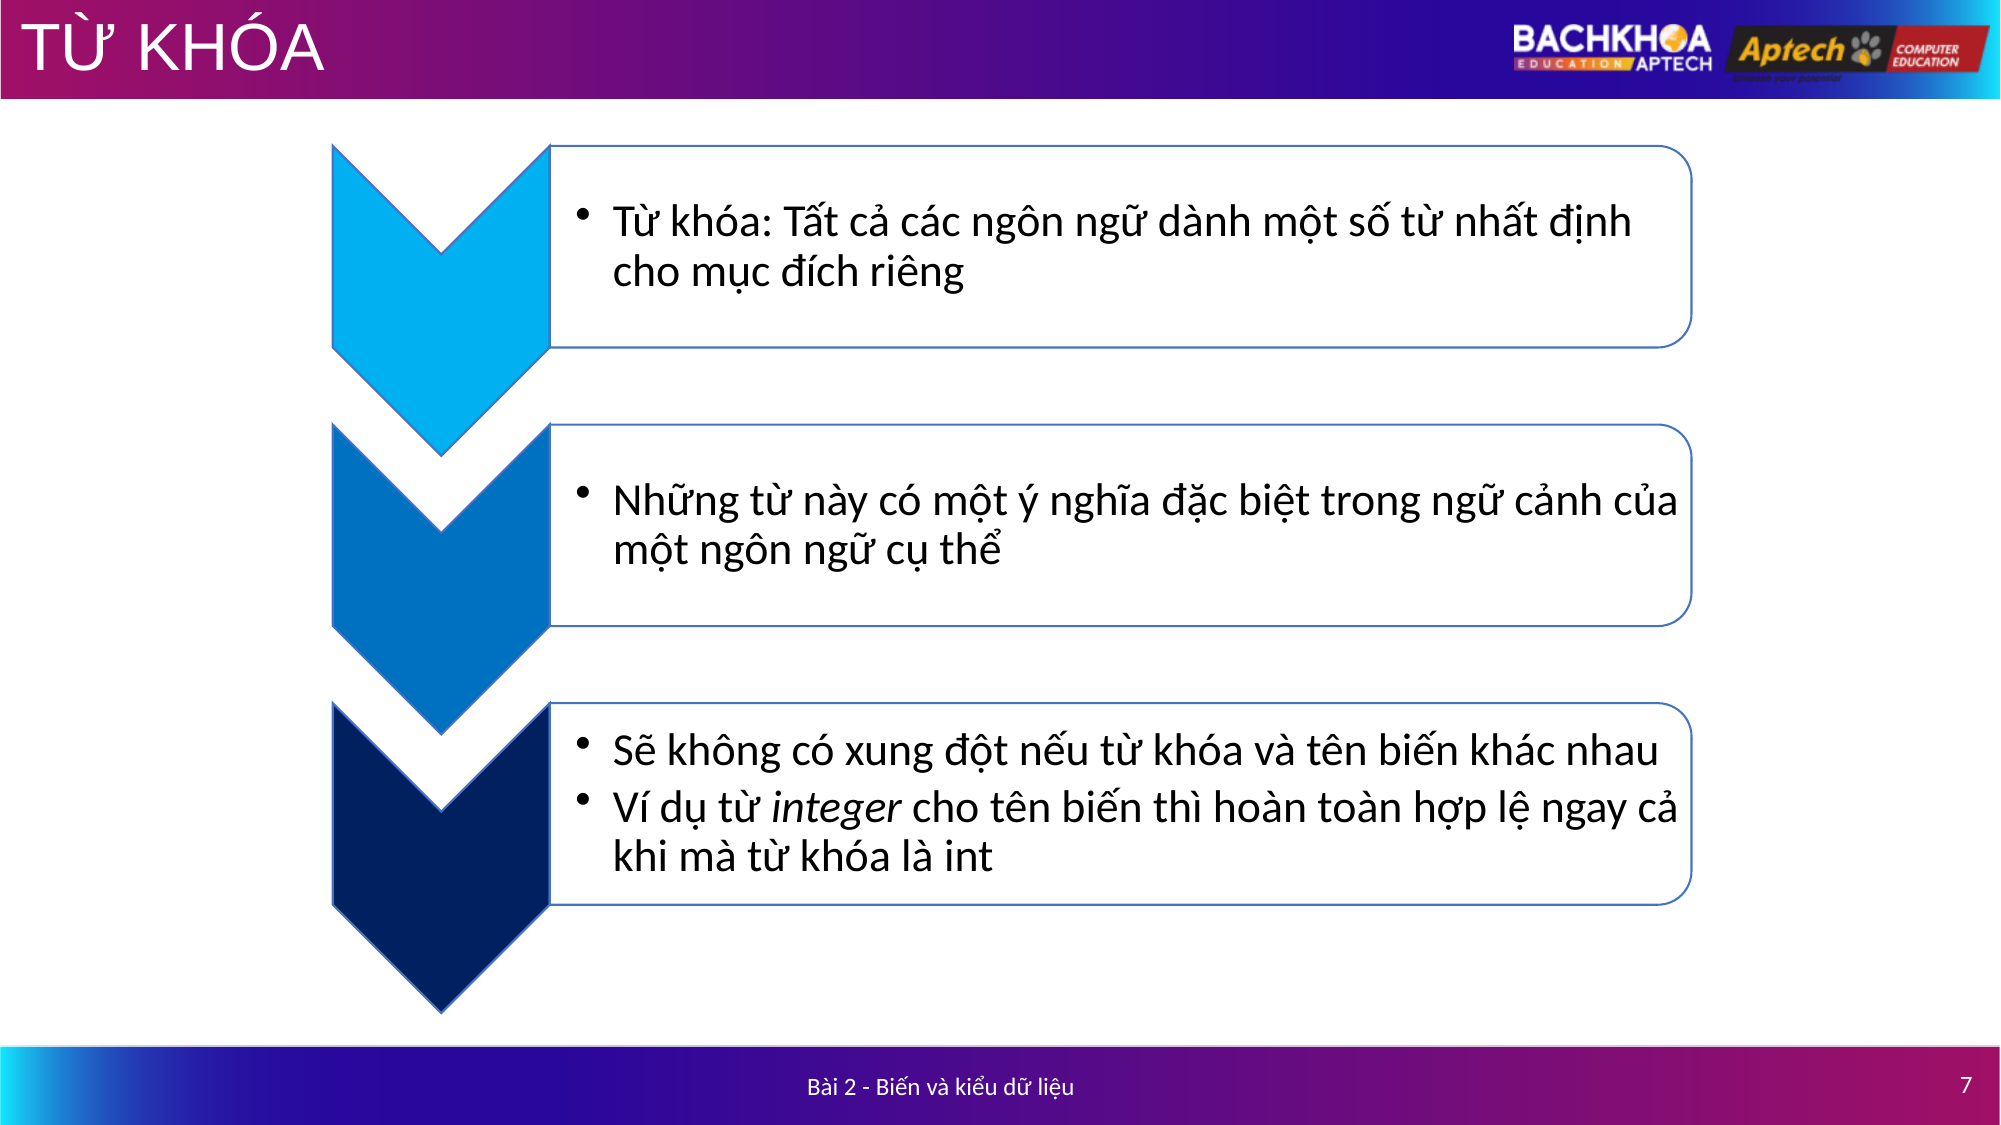

# TỪ KHÓA

Từ khóa: Tất cả các ngôn ngữ dành một số từ nhất định cho mục đích riêng

Những từ này có một ý nghĩa đặc biệt trong ngữ cảnh của một ngôn ngữ cụ thể

Sẽ không có xung đột nếu từ khóa và tên biến khác nhau
Ví dụ từ integer cho tên biến thì hoàn toàn hợp lệ ngay cả khi mà từ khóa là int
7
Bài 2 - Biến và kiểu dữ liệu